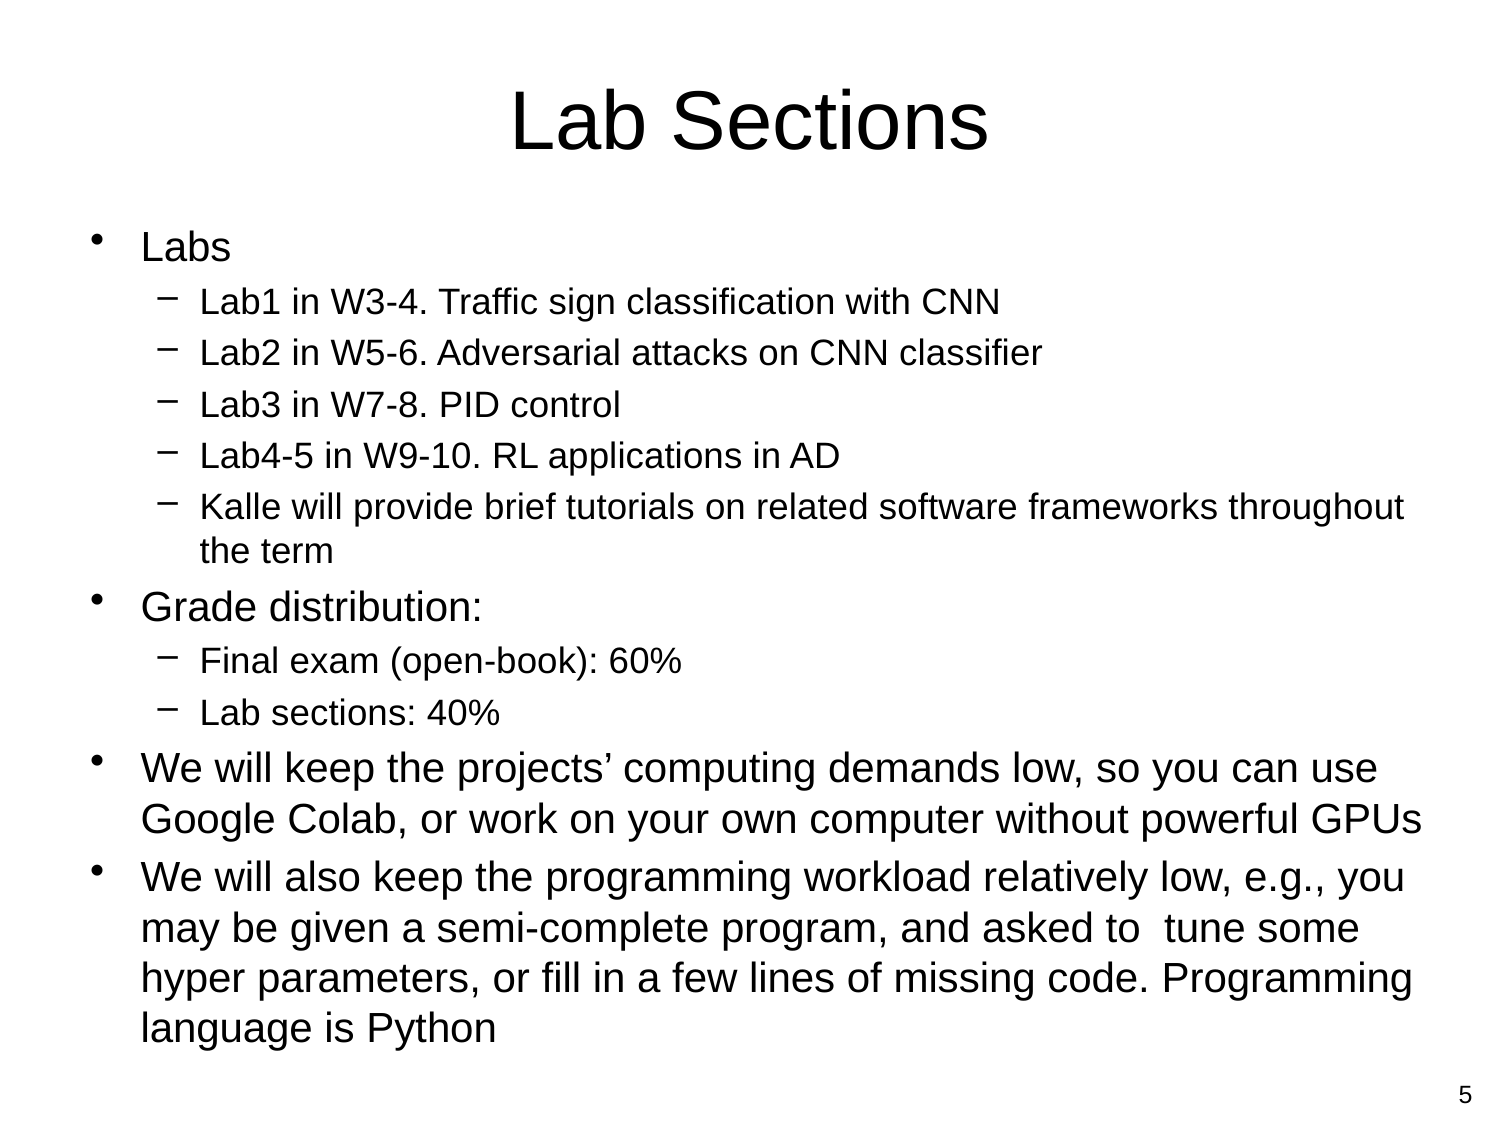

# Lab Sections
Labs
Lab1 in W3-4. Traffic sign classification with CNN
Lab2 in W5-6. Adversarial attacks on CNN classifier
Lab3 in W7-8. PID control
Lab4-5 in W9-10. RL applications in AD
Kalle will provide brief tutorials on related software frameworks throughout the term
Grade distribution:
Final exam (open-book): 60%
Lab sections: 40%
We will keep the projects’ computing demands low, so you can use Google Colab, or work on your own computer without powerful GPUs
We will also keep the programming workload relatively low, e.g., you may be given a semi-complete program, and asked to  tune some hyper parameters, or fill in a few lines of missing code. Programming language is Python
5